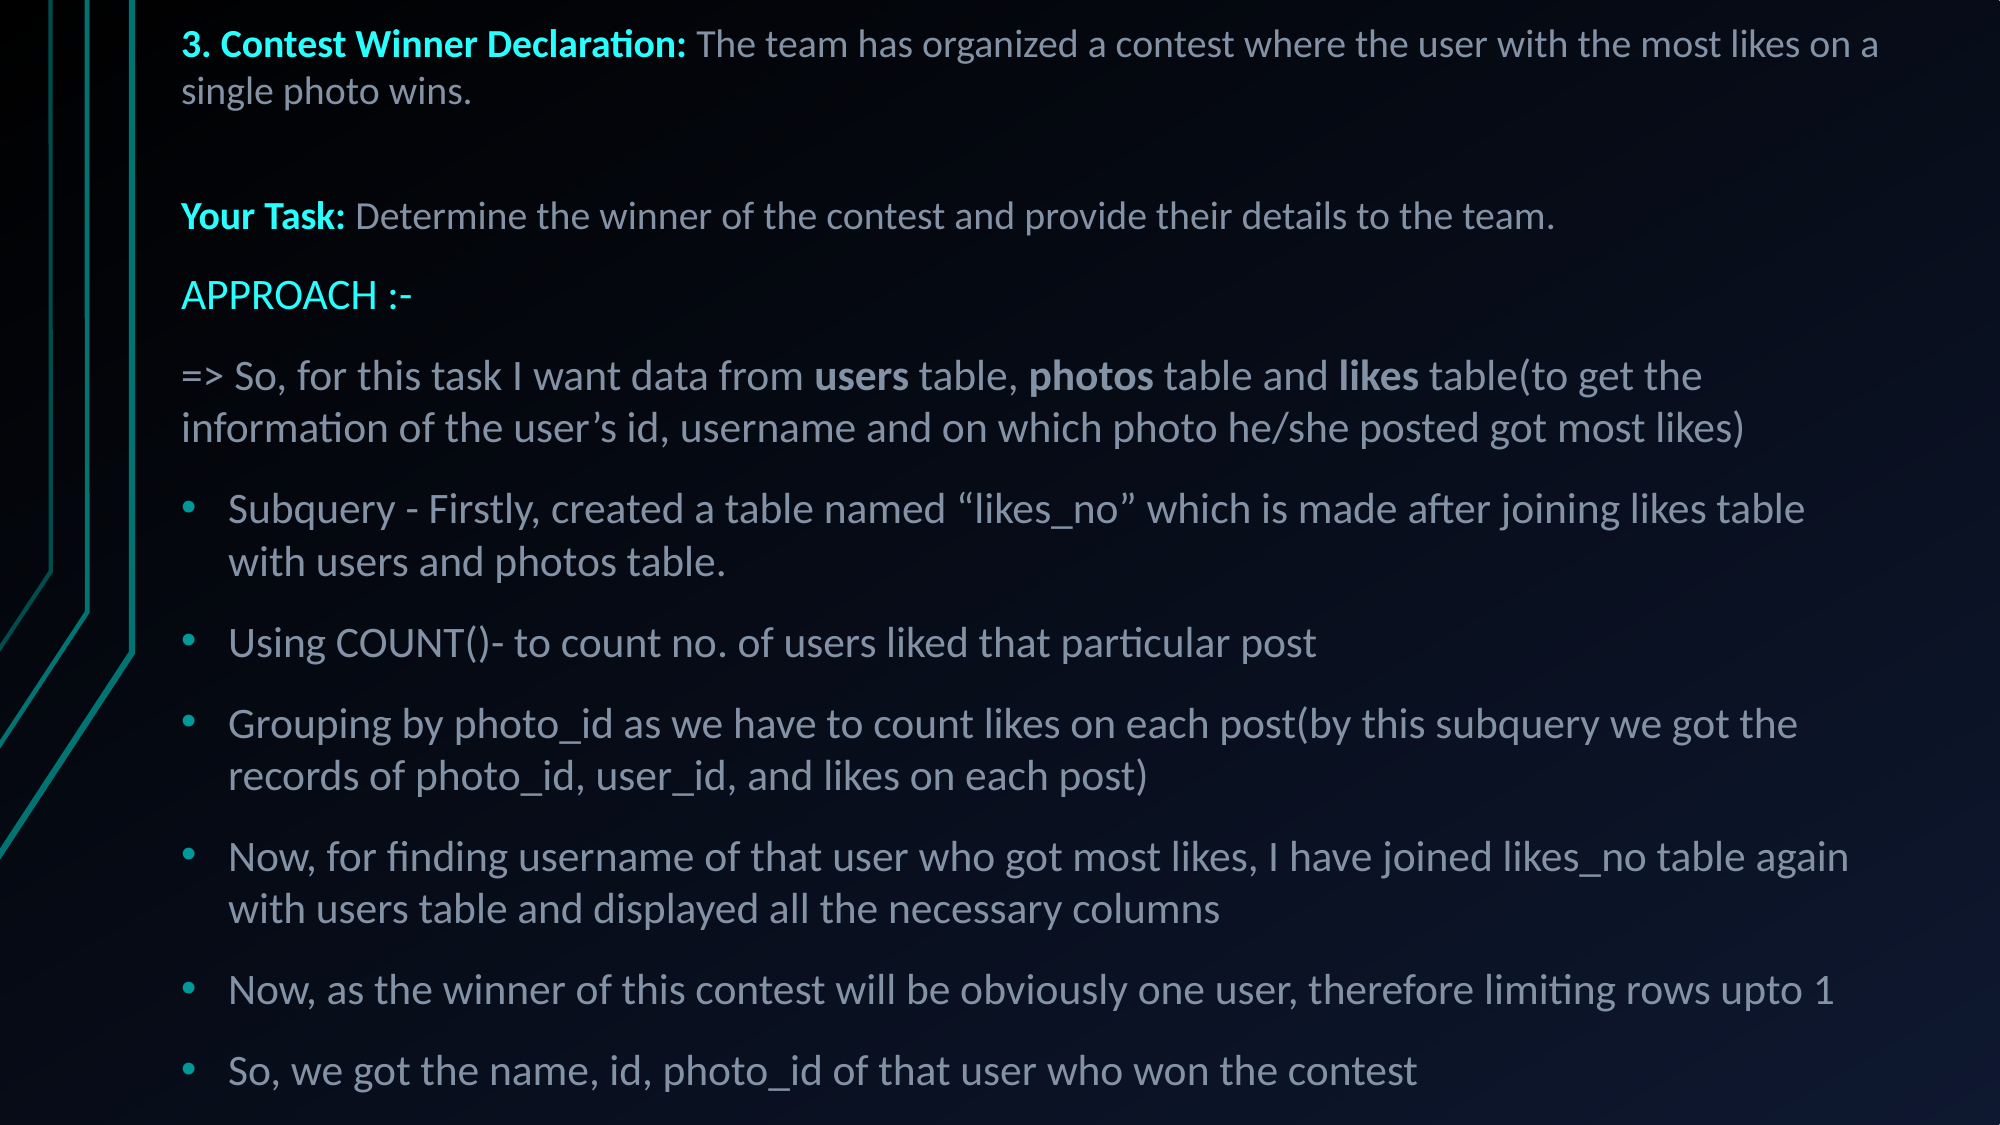

3. Contest Winner Declaration: The team has organized a contest where the user with the most likes on a single photo wins.
Your Task: Determine the winner of the contest and provide their details to the team.
APPROACH :-
=> So, for this task I want data from users table, photos table and likes table(to get the information of the user’s id, username and on which photo he/she posted got most likes)
Subquery - Firstly, created a table named “likes_no” which is made after joining likes table with users and photos table.
Using COUNT()- to count no. of users liked that particular post
Grouping by photo_id as we have to count likes on each post(by this subquery we got the records of photo_id, user_id, and likes on each post)
Now, for finding username of that user who got most likes, I have joined likes_no table again with users table and displayed all the necessary columns
Now, as the winner of this contest will be obviously one user, therefore limiting rows upto 1
So, we got the name, id, photo_id of that user who won the contest